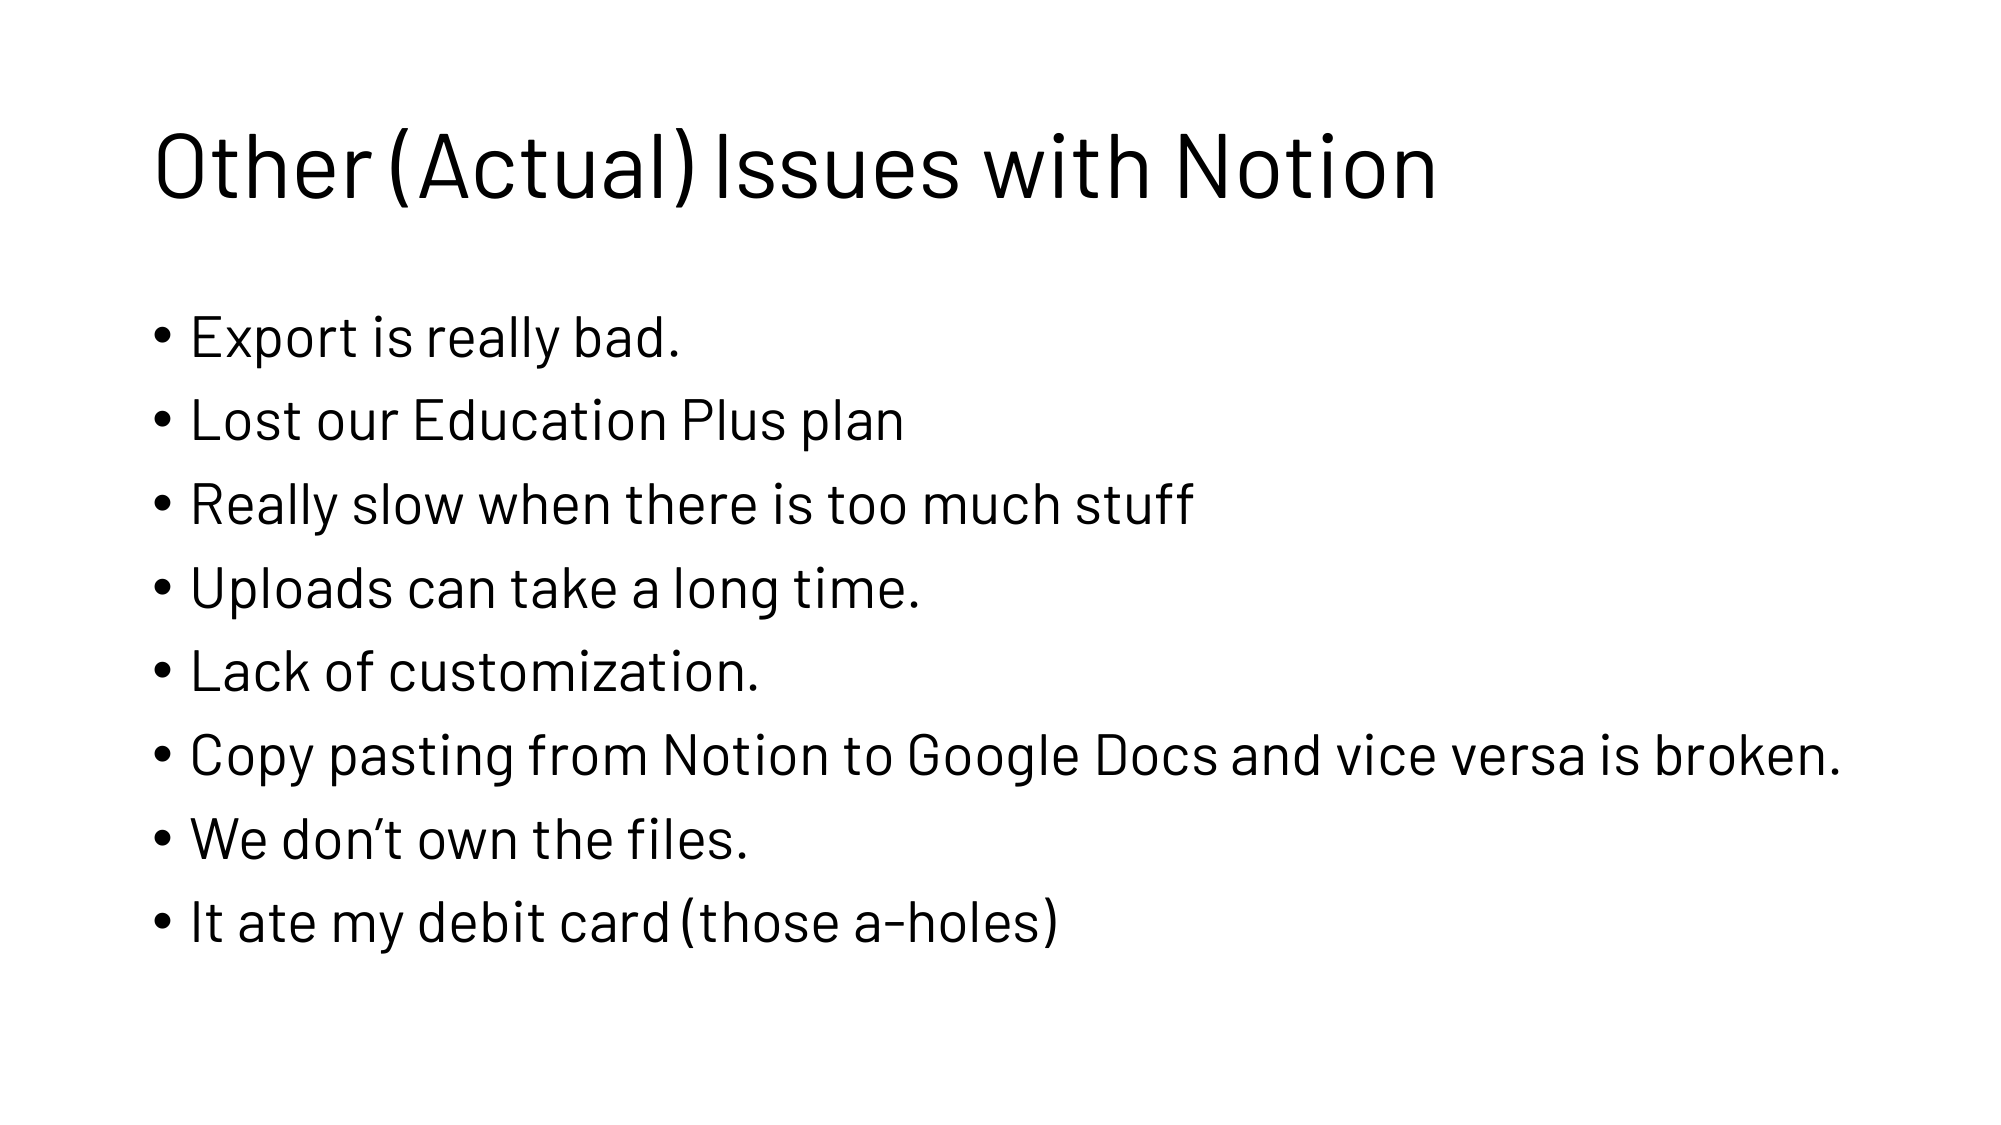

# Other (Actual) Issues with Notion
Export is really bad.
Lost our Education Plus plan
Really slow when there is too much stuff
Uploads can take a long time.
Lack of customization.
Copy pasting from Notion to Google Docs and vice versa is broken.
We don’t own the files.
It ate my debit card (those a-holes)